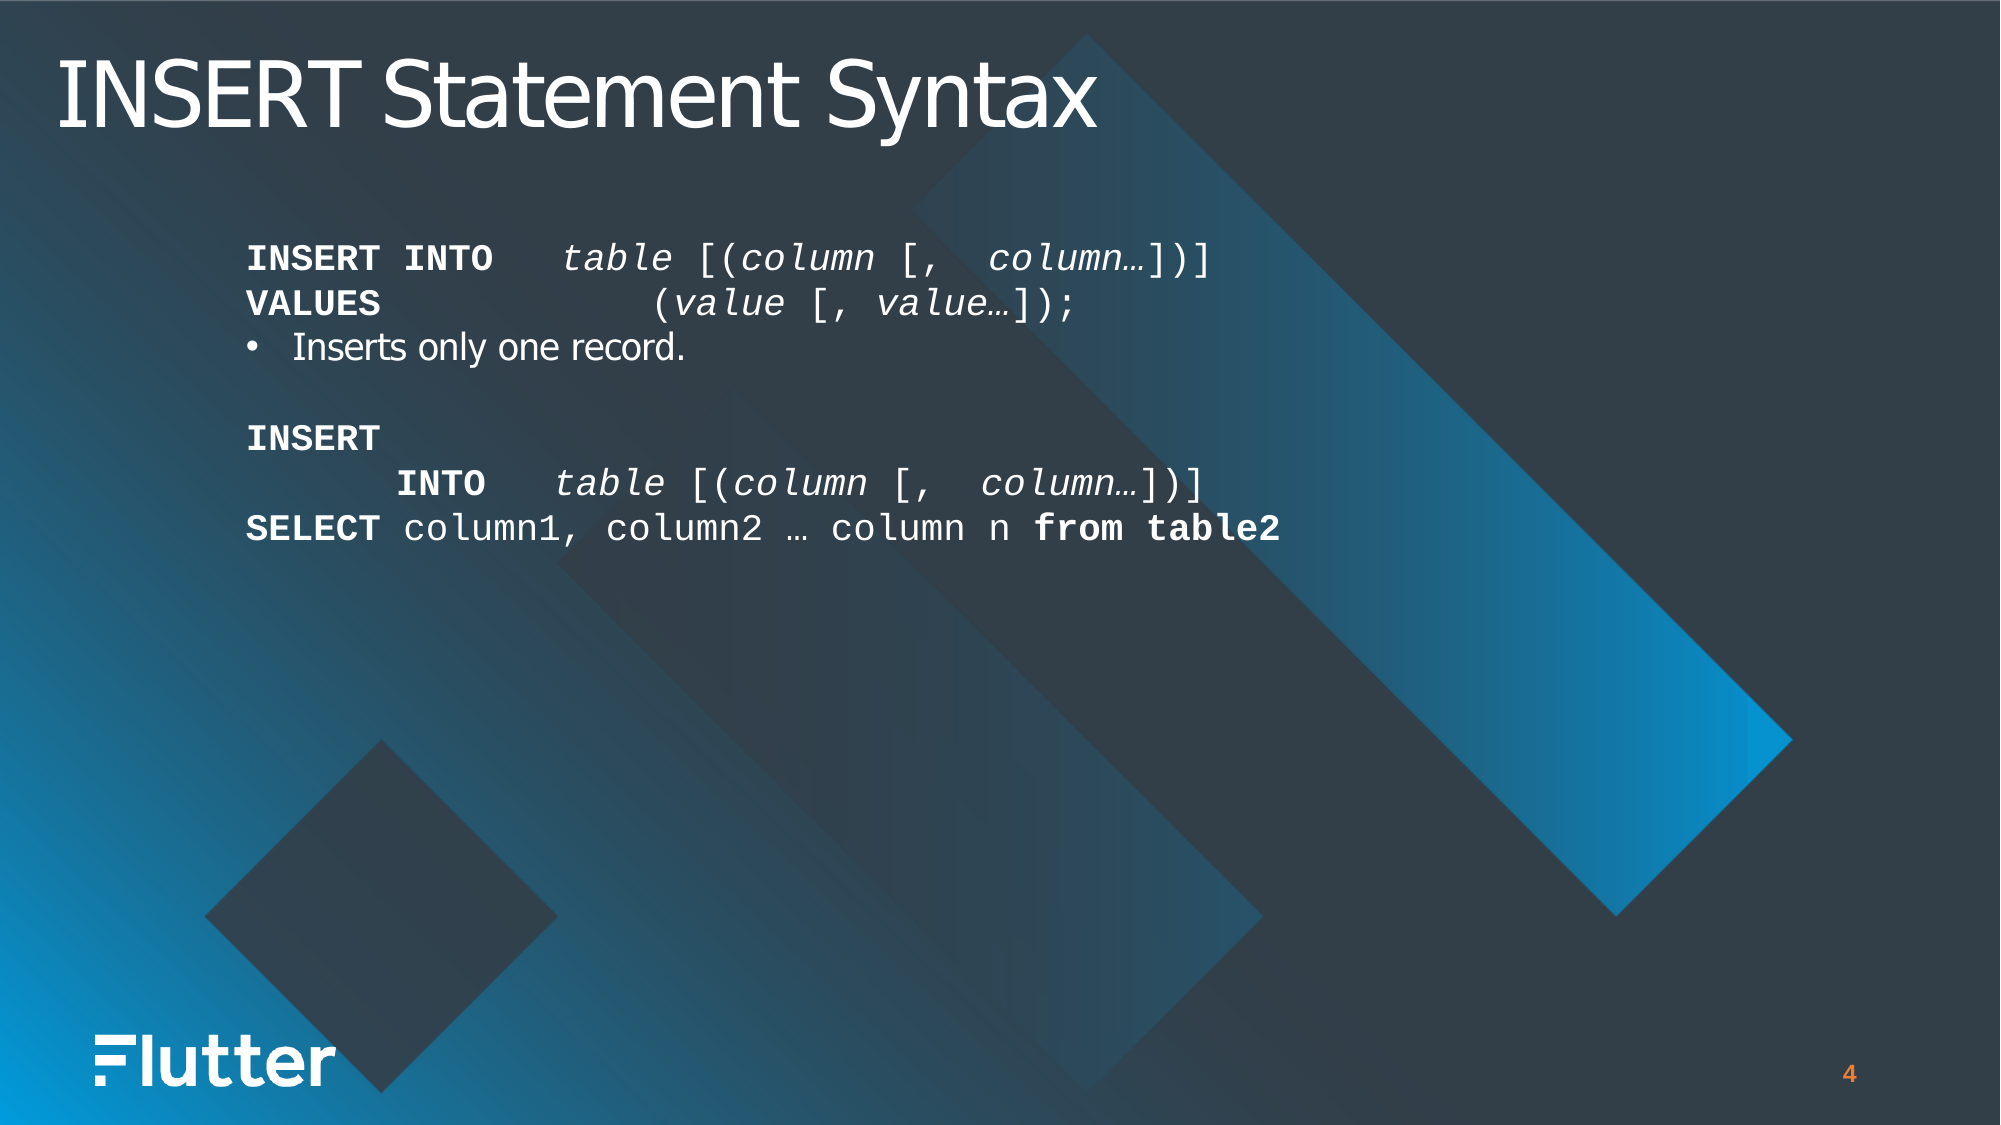

INSERT Statement Syntax
INSERT INTO   table [(column [,  column…])]
VALUES            (value [, value…]);
Inserts only one record.

INSERT
	INTO   table [(column [,  column…])]
SELECT column1, column2 … column n from table2